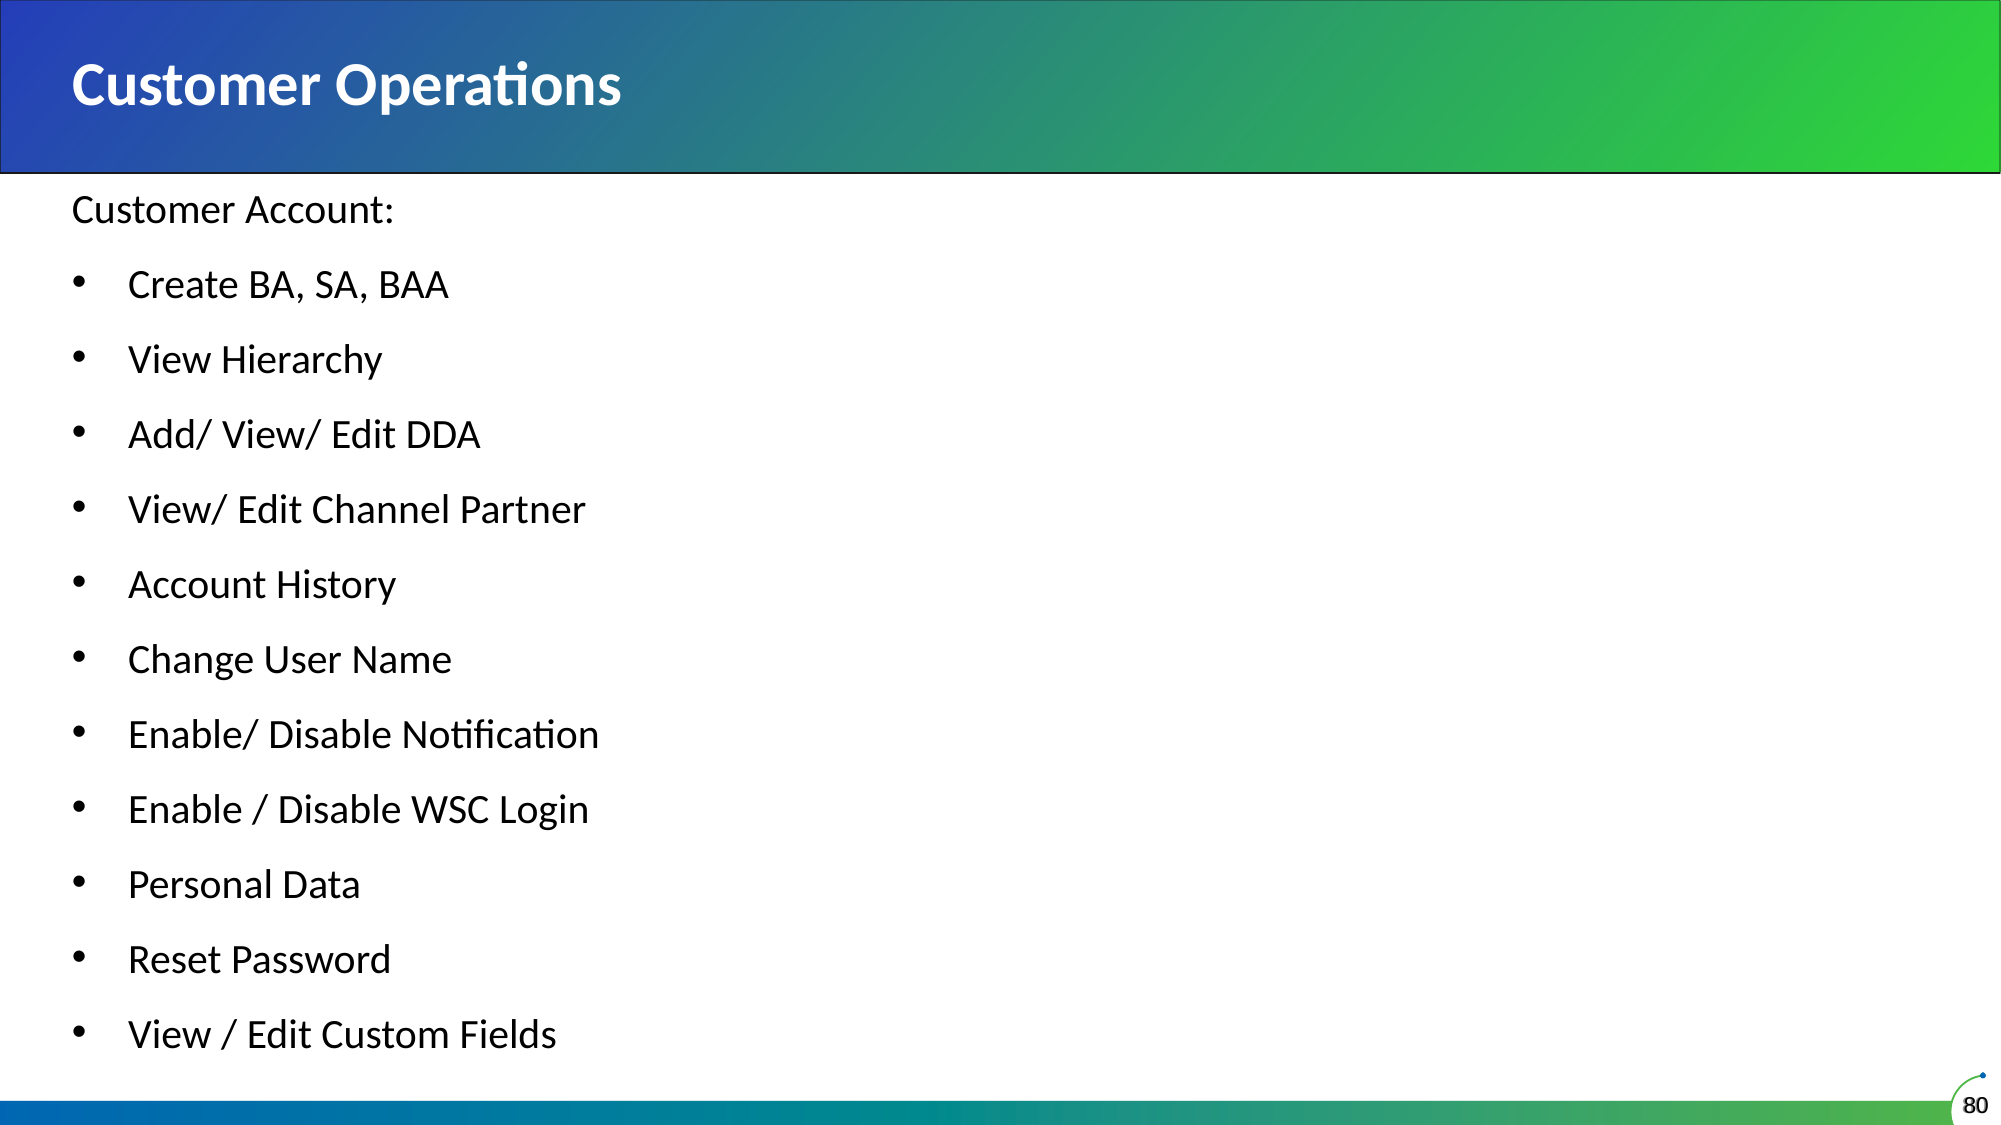

# Customer Operations
Customer Account:
Create BA, SA, BAA
View Hierarchy
Add/ View/ Edit DDA
View/ Edit Channel Partner
Account History
Change User Name
Enable/ Disable Notification
Enable / Disable WSC Login
Personal Data
Reset Password
View / Edit Custom Fields